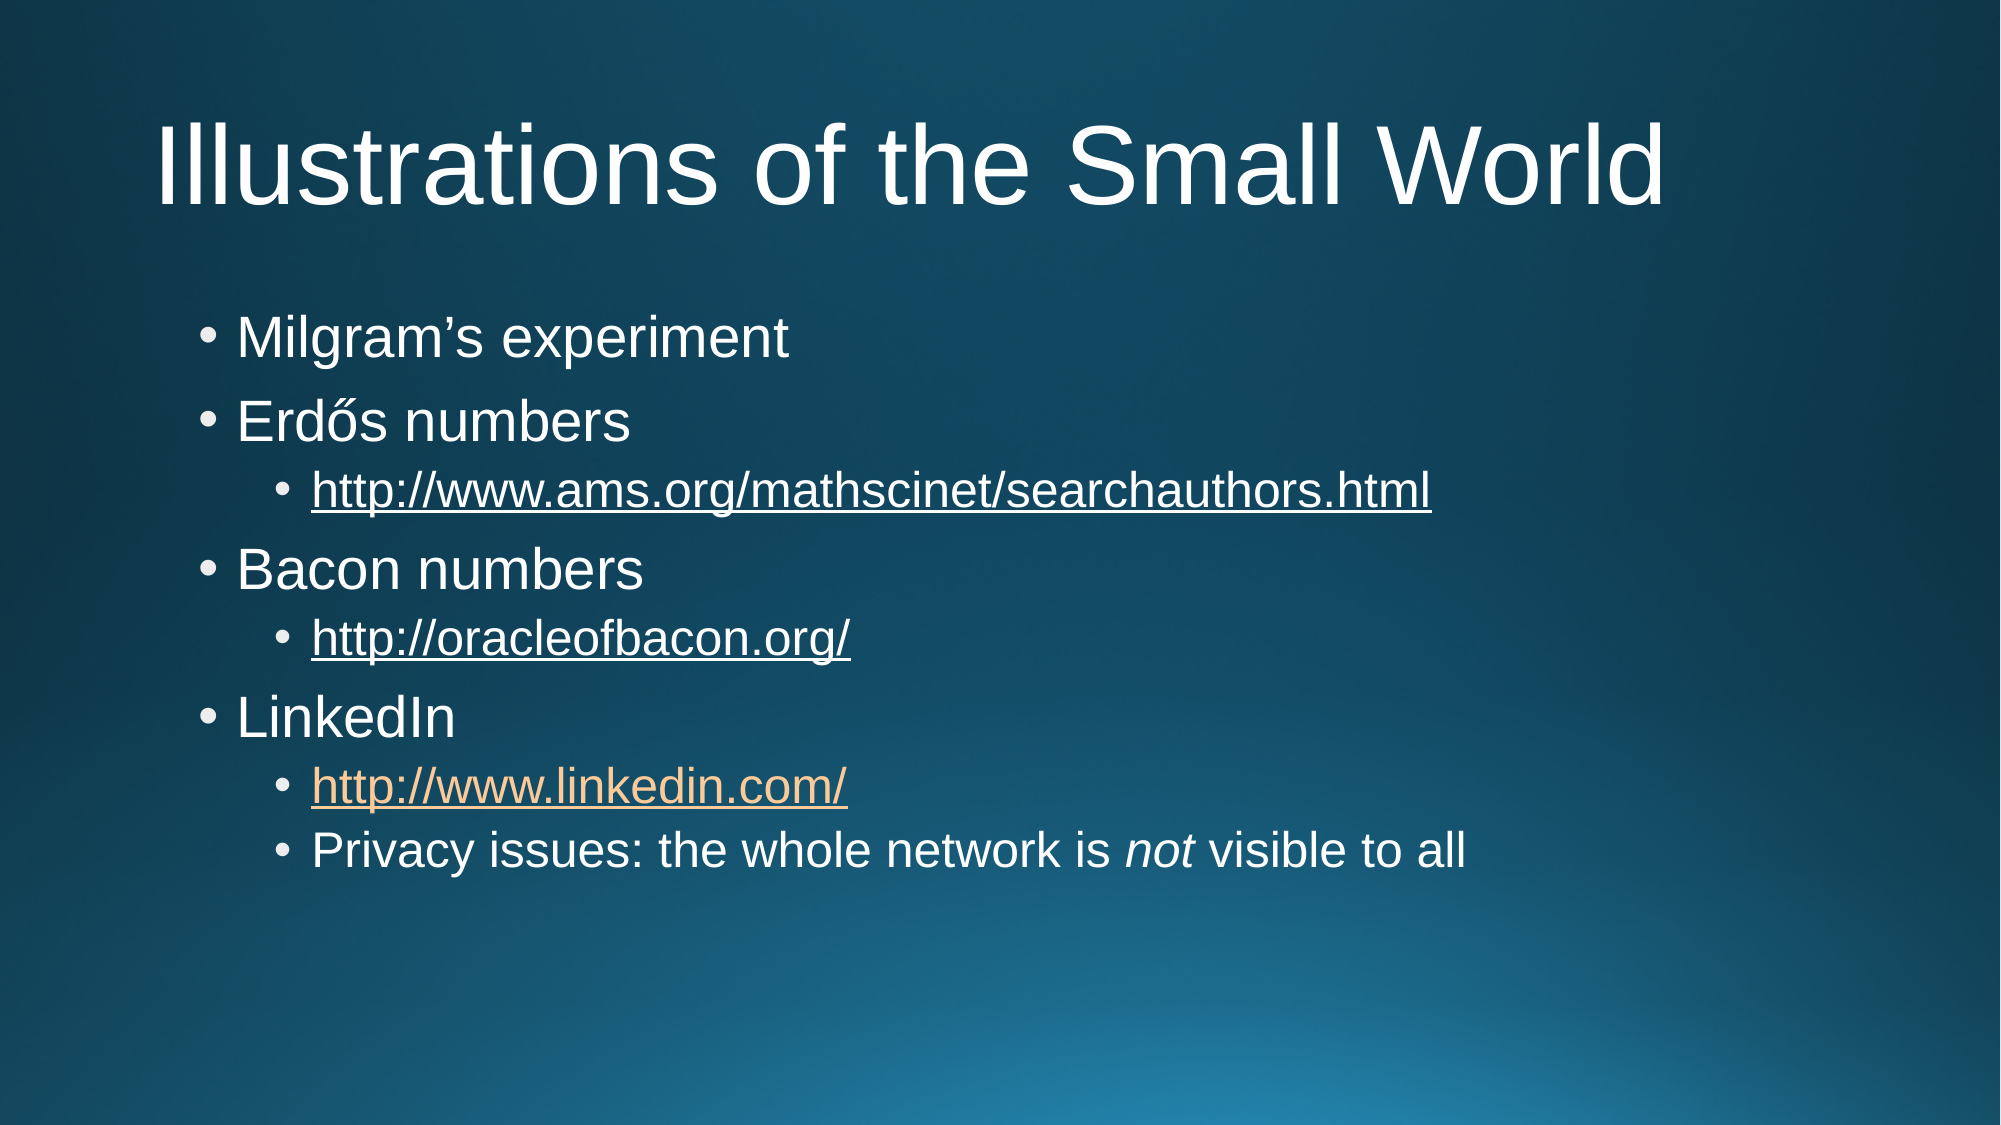

# Illustrations of the Small World
Milgram’s experiment
Erdős numbers
http://www.ams.org/mathscinet/searchauthors.html
Bacon numbers
http://oracleofbacon.org/
LinkedIn
http://www.linkedin.com/
Privacy issues: the whole network is not visible to all